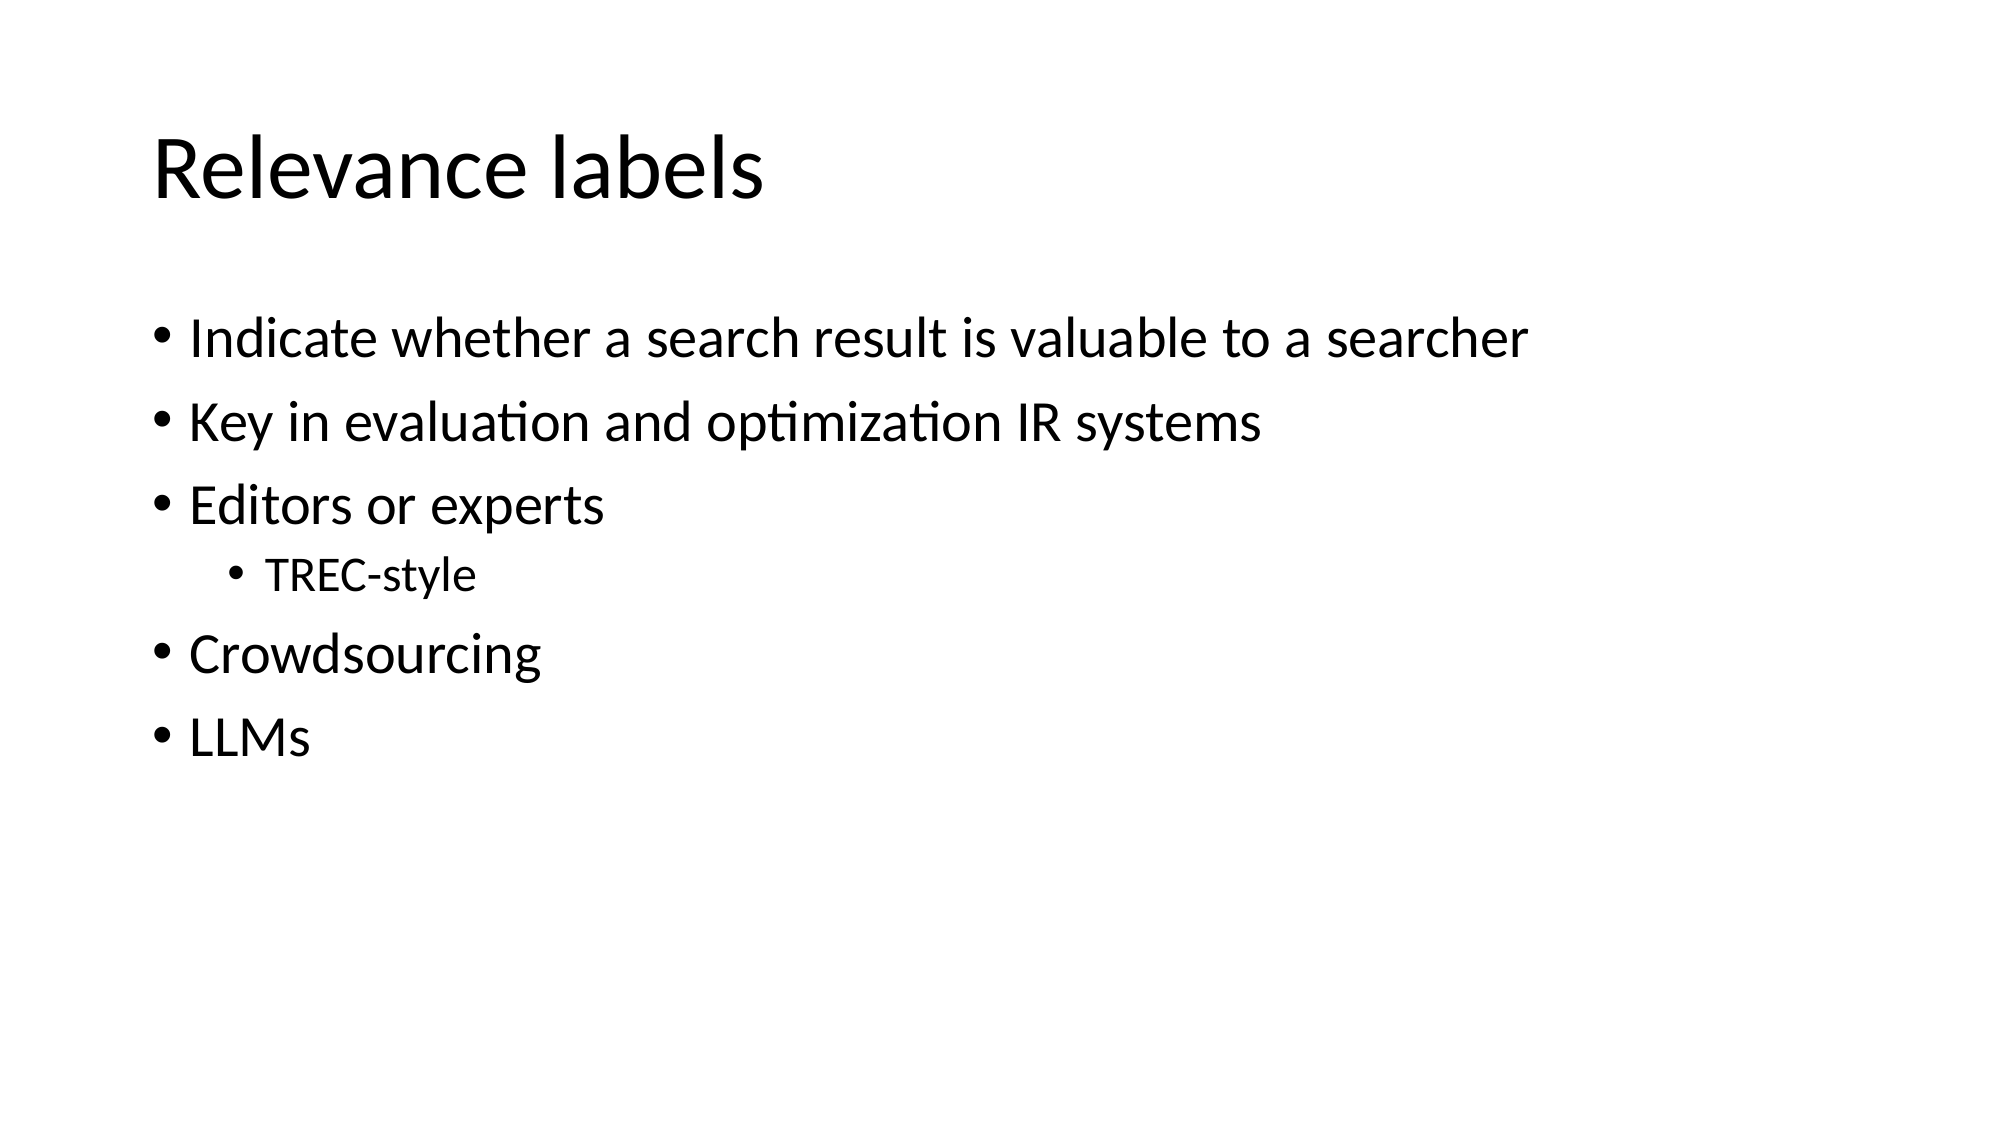

# Relevance labels
Indicate whether a search result is valuable to a searcher
Key in evaluation and optimization IR systems
Editors or experts
TREC-style
Crowdsourcing
LLMs